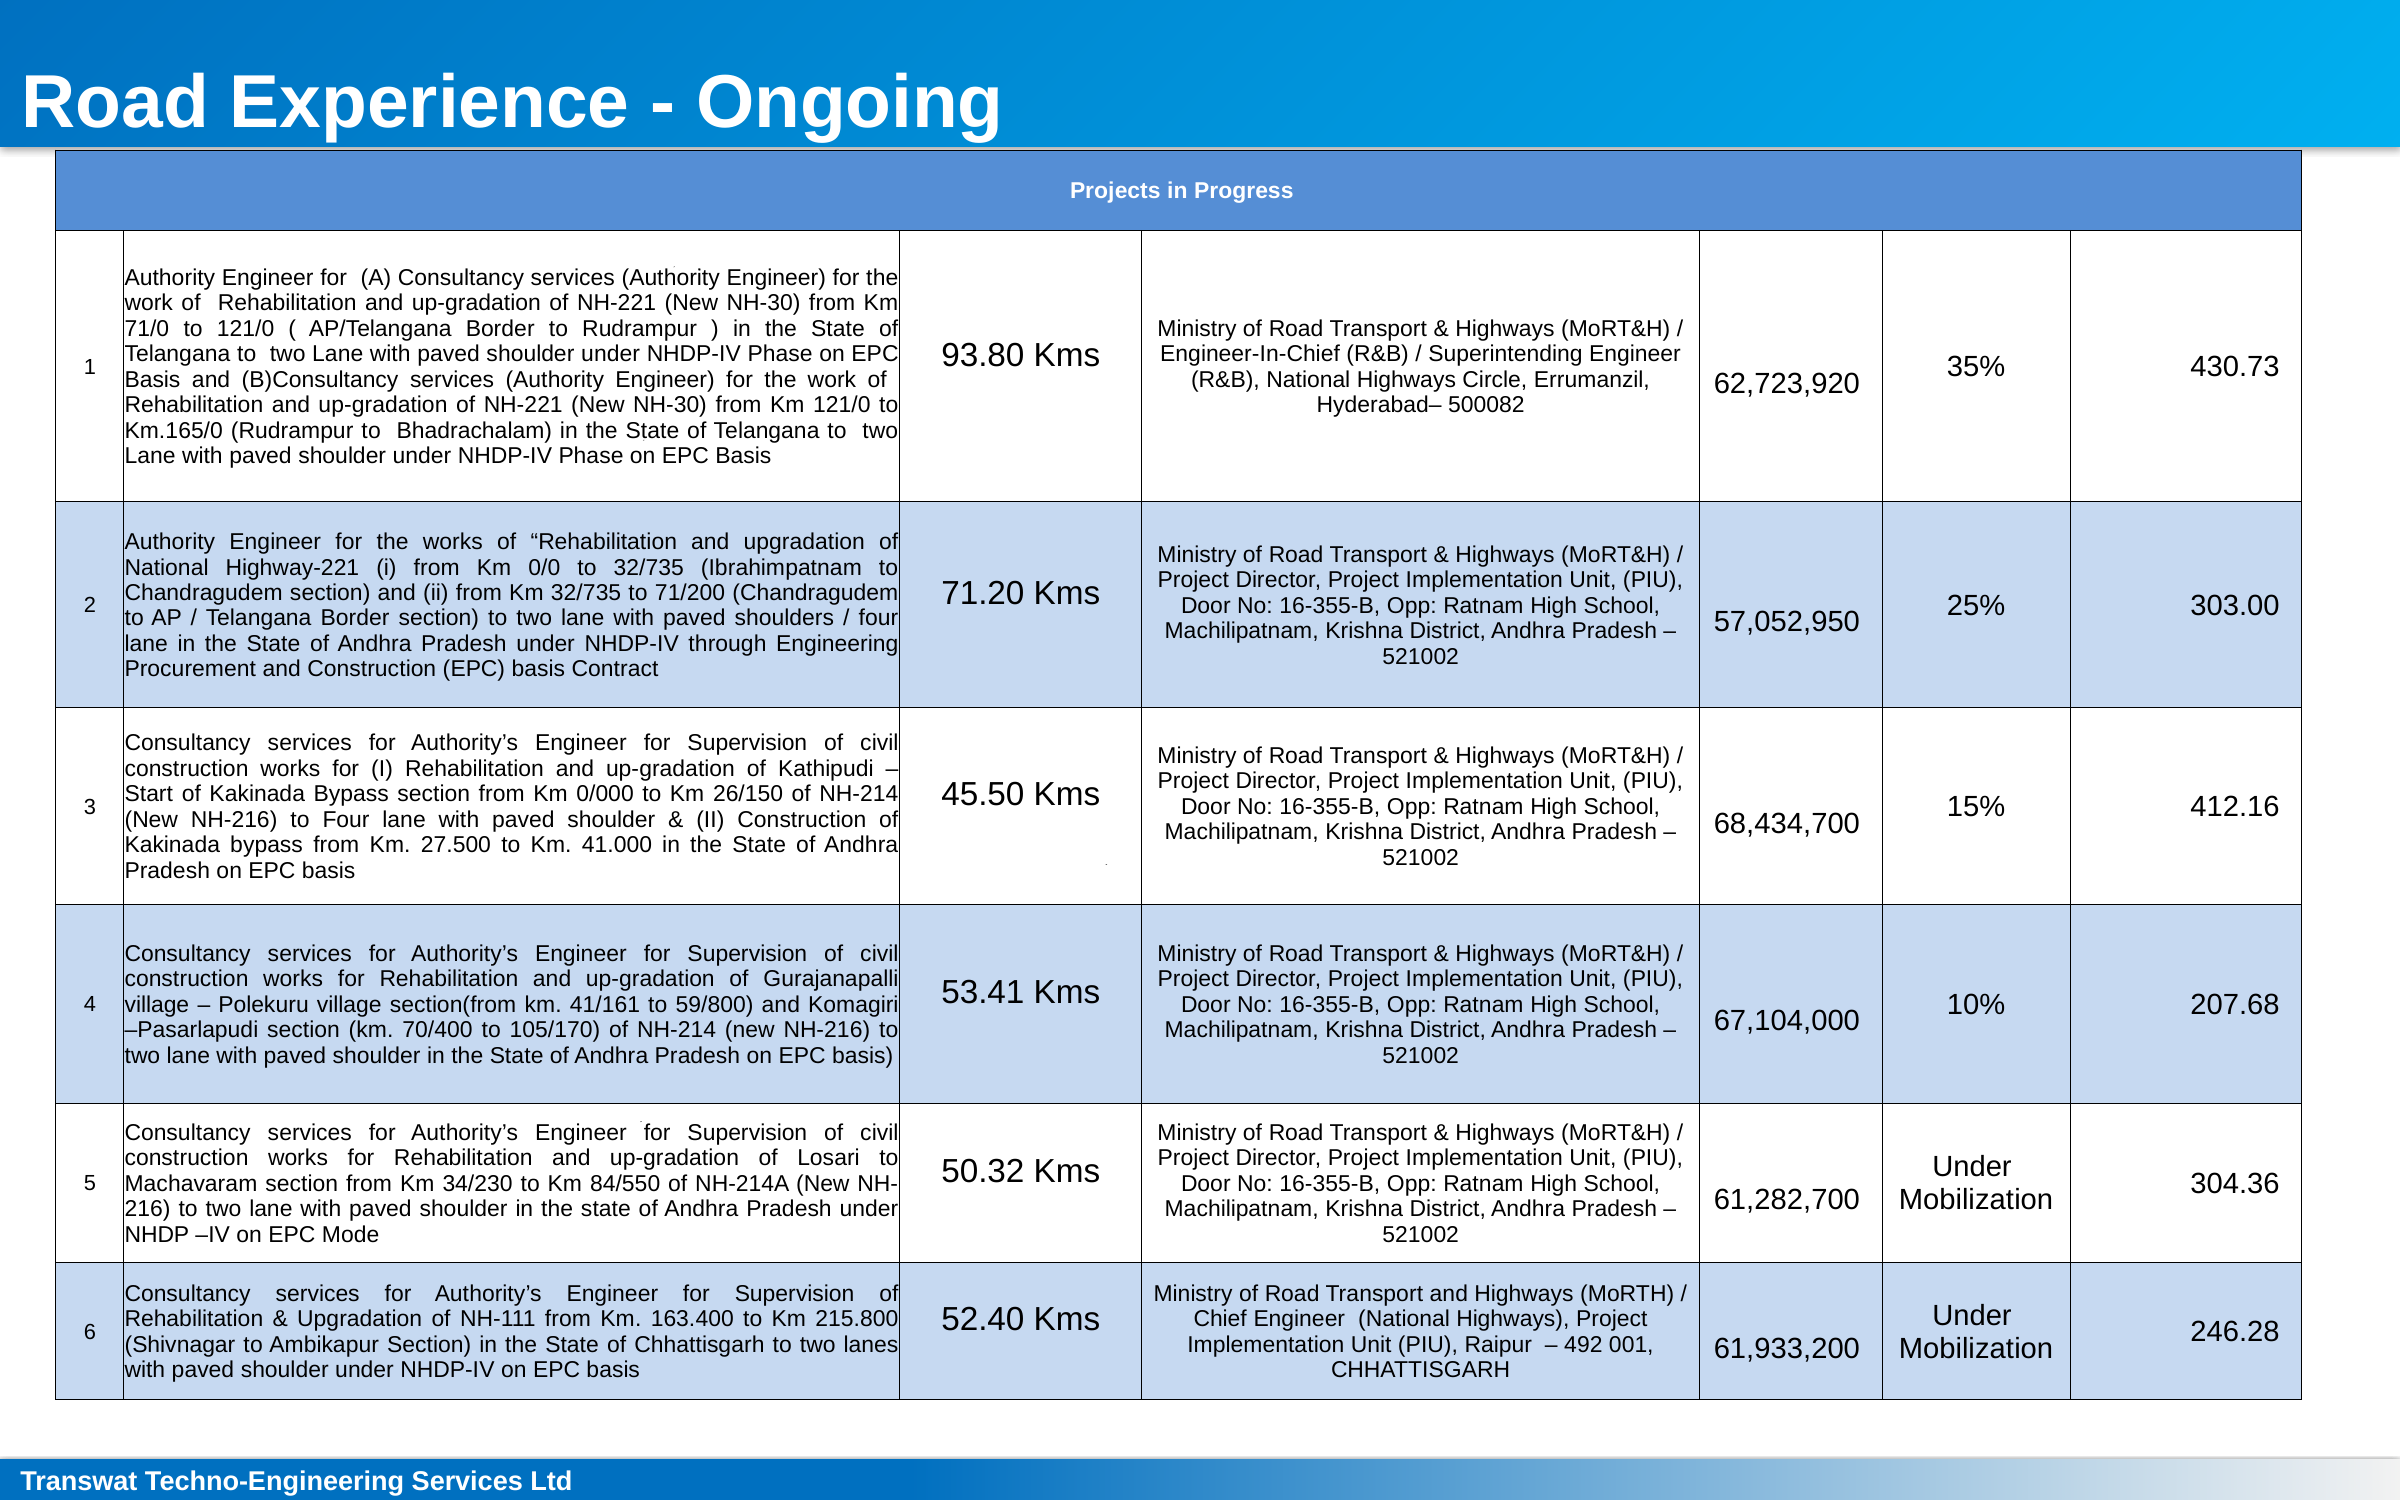

Road Experience - Ongoing
| Projects in Progress |  |  |  |  |  |  |
| --- | --- | --- | --- | --- | --- | --- |
| 1 | Authority Engineer for (A) Consultancy services (Authority Engineer) for the work of Rehabilitation and up-gradation of NH-221 (New NH-30) from Km 71/0 to 121/0 ( AP/Telangana Border to Rudrampur ) in the State of Telangana to two Lane with paved shoulder under NHDP-IV Phase on EPC Basis and (B)Consultancy services (Authority Engineer) for the work of Rehabilitation and up-gradation of NH-221 (New NH-30) from Km 121/0 to Km.165/0 (Rudrampur to Bhadrachalam) in the State of Telangana to two Lane with paved shoulder under NHDP-IV Phase on EPC Basis | 93.80 Kms | Ministry of Road Transport & Highways (MoRT&H) / Engineer-In-Chief (R&B) / Superintending Engineer (R&B), National Highways Circle, Errumanzil, Hyderabad– 500082 | 62,723,920 | 35% | 430.73 |
| 2 | Authority Engineer for the works of “Rehabilitation and upgradation of National Highway-221 (i) from Km 0/0 to 32/735 (Ibrahimpatnam to Chandragudem section) and (ii) from Km 32/735 to 71/200 (Chandragudem to AP / Telangana Border section) to two lane with paved shoulders / four lane in the State of Andhra Pradesh under NHDP-IV through Engineering Procurement and Construction (EPC) basis Contract | 71.20 Kms | Ministry of Road Transport & Highways (MoRT&H) / Project Director, Project Implementation Unit, (PIU), Door No: 16-355-B, Opp: Ratnam High School, Machilipatnam, Krishna District, Andhra Pradesh – 521002 | 57,052,950 | 25% | 303.00 |
| 3 | Consultancy services for Authority’s Engineer for Supervision of civil construction works for (I) Rehabilitation and up-gradation of Kathipudi – Start of Kakinada Bypass section from Km 0/000 to Km 26/150 of NH-214 (New NH-216) to Four lane with paved shoulder & (II) Construction of Kakinada bypass from Km. 27.500 to Km. 41.000 in the State of Andhra Pradesh on EPC basis | 45.50 Kms | Ministry of Road Transport & Highways (MoRT&H) / Project Director, Project Implementation Unit, (PIU), Door No: 16-355-B, Opp: Ratnam High School, Machilipatnam, Krishna District, Andhra Pradesh – 521002 | 68,434,700 | 15% | 412.16 |
| 4 | Consultancy services for Authority’s Engineer for Supervision of civil construction works for Rehabilitation and up-gradation of Gurajanapalli village – Polekuru village section(from km. 41/161 to 59/800) and Komagiri –Pasarlapudi section (km. 70/400 to 105/170) of NH-214 (new NH-216) to two lane with paved shoulder in the State of Andhra Pradesh on EPC basis) | 53.41 Kms | Ministry of Road Transport & Highways (MoRT&H) / Project Director, Project Implementation Unit, (PIU), Door No: 16-355-B, Opp: Ratnam High School, Machilipatnam, Krishna District, Andhra Pradesh – 521002 | 67,104,000 | 10% | 207.68 |
| 5 | Consultancy services for Authority’s Engineer for Supervision of civil construction works for Rehabilitation and up-gradation of Losari to Machavaram section from Km 34/230 to Km 84/550 of NH-214A (New NH-216) to two lane with paved shoulder in the state of Andhra Pradesh under NHDP –IV on EPC Mode | 50.32 Kms | Ministry of Road Transport & Highways (MoRT&H) / Project Director, Project Implementation Unit, (PIU), Door No: 16-355-B, Opp: Ratnam High School, Machilipatnam, Krishna District, Andhra Pradesh – 521002 | 61,282,700 | Under Mobilization | 304.36 |
| 6 | Consultancy services for Authority’s Engineer for Supervision of Rehabilitation & Upgradation of NH-111 from Km. 163.400 to Km 215.800 (Shivnagar to Ambikapur Section) in the State of Chhattisgarh to two lanes with paved shoulder under NHDP-IV on EPC basis | 52.40 Kms | Ministry of Road Transport and Highways (MoRTH) / Chief Engineer (National Highways), Project Implementation Unit (PIU), Raipur – 492 001, CHHATTISGARH | 61,933,200 | Under Mobilization | 246.28 |

Transwat Techno-Engineering Services Ltd